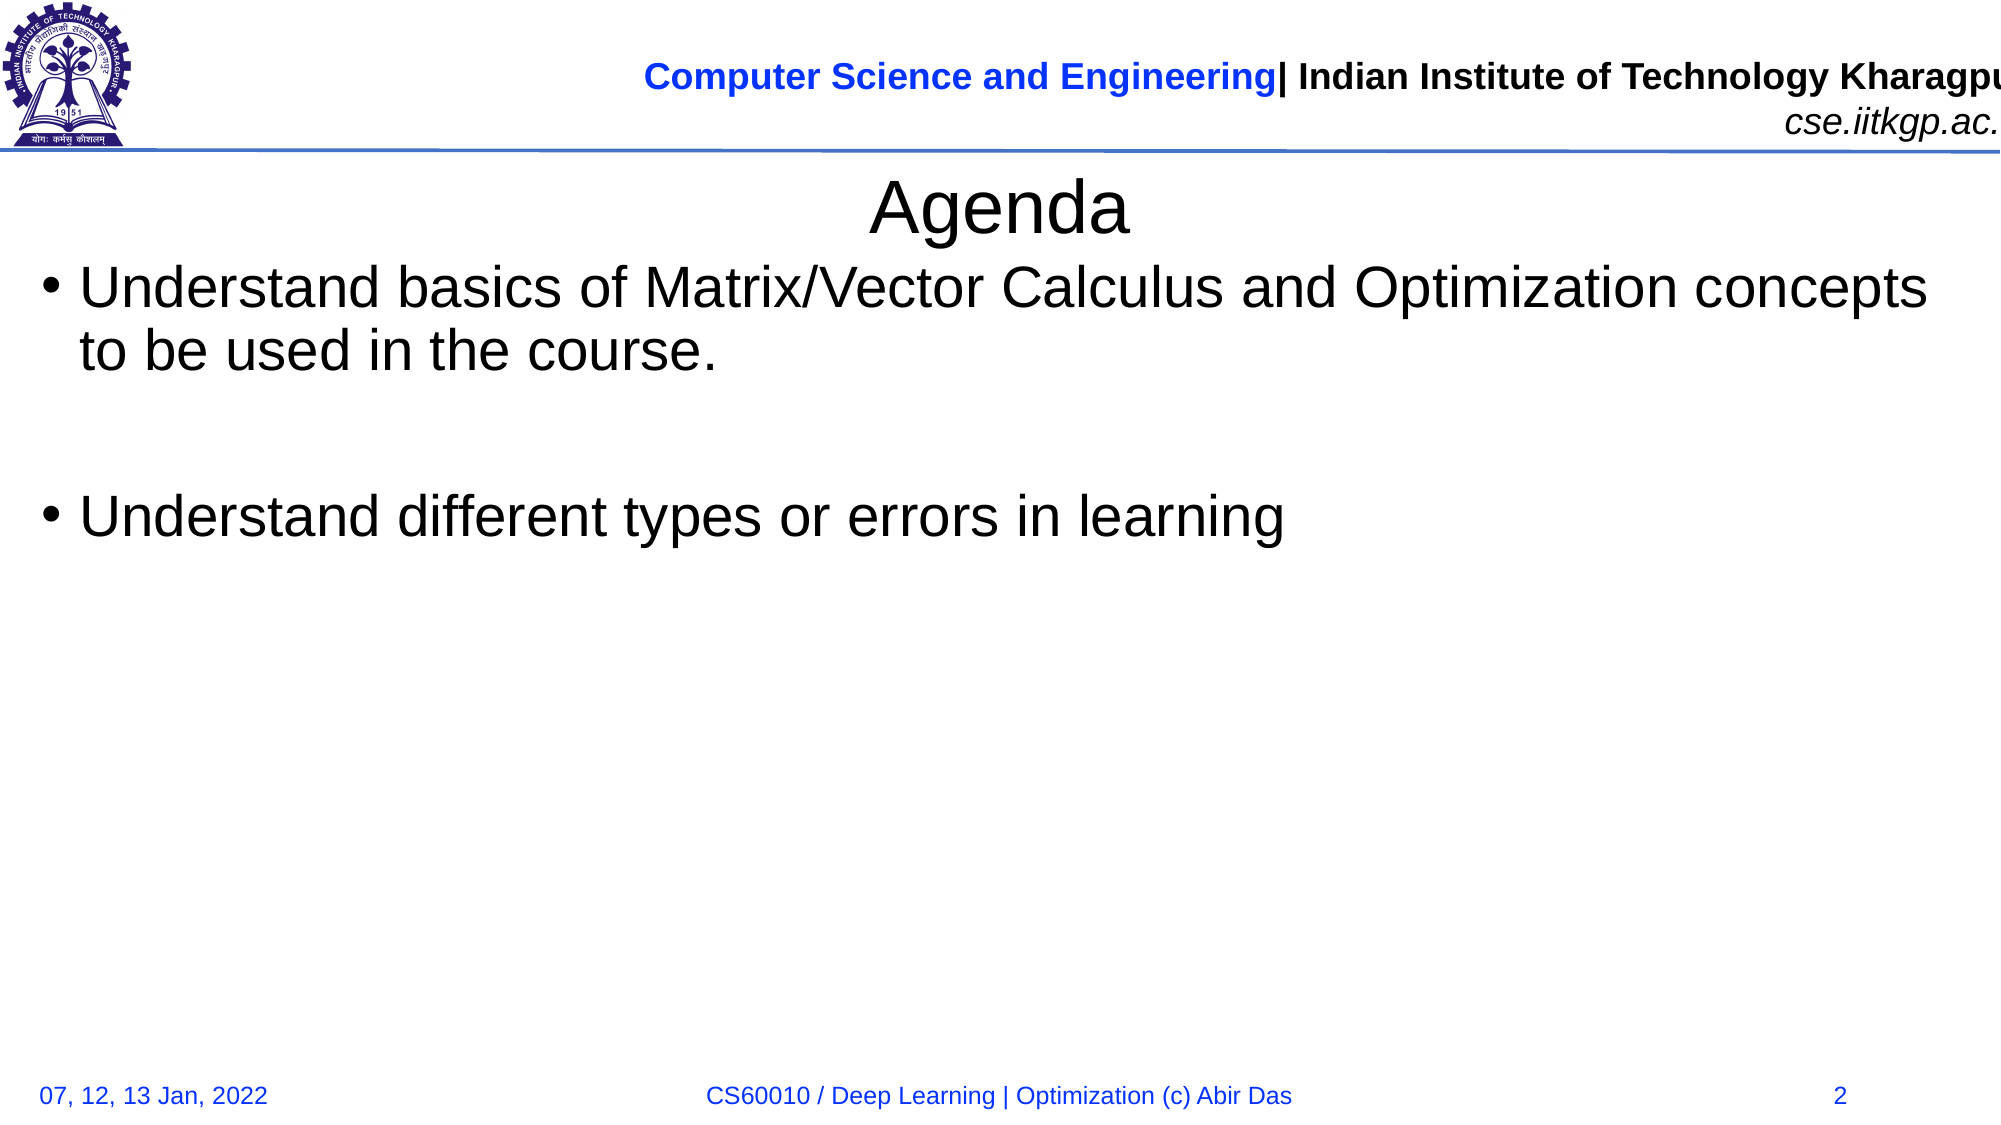

# Agenda
Understand basics of Matrix/Vector Calculus and Optimization concepts to be used in the course.

Understand different types or errors in learning
07, 12, 13 Jan, 2022
CS60010 / Deep Learning | Optimization (c) Abir Das
2